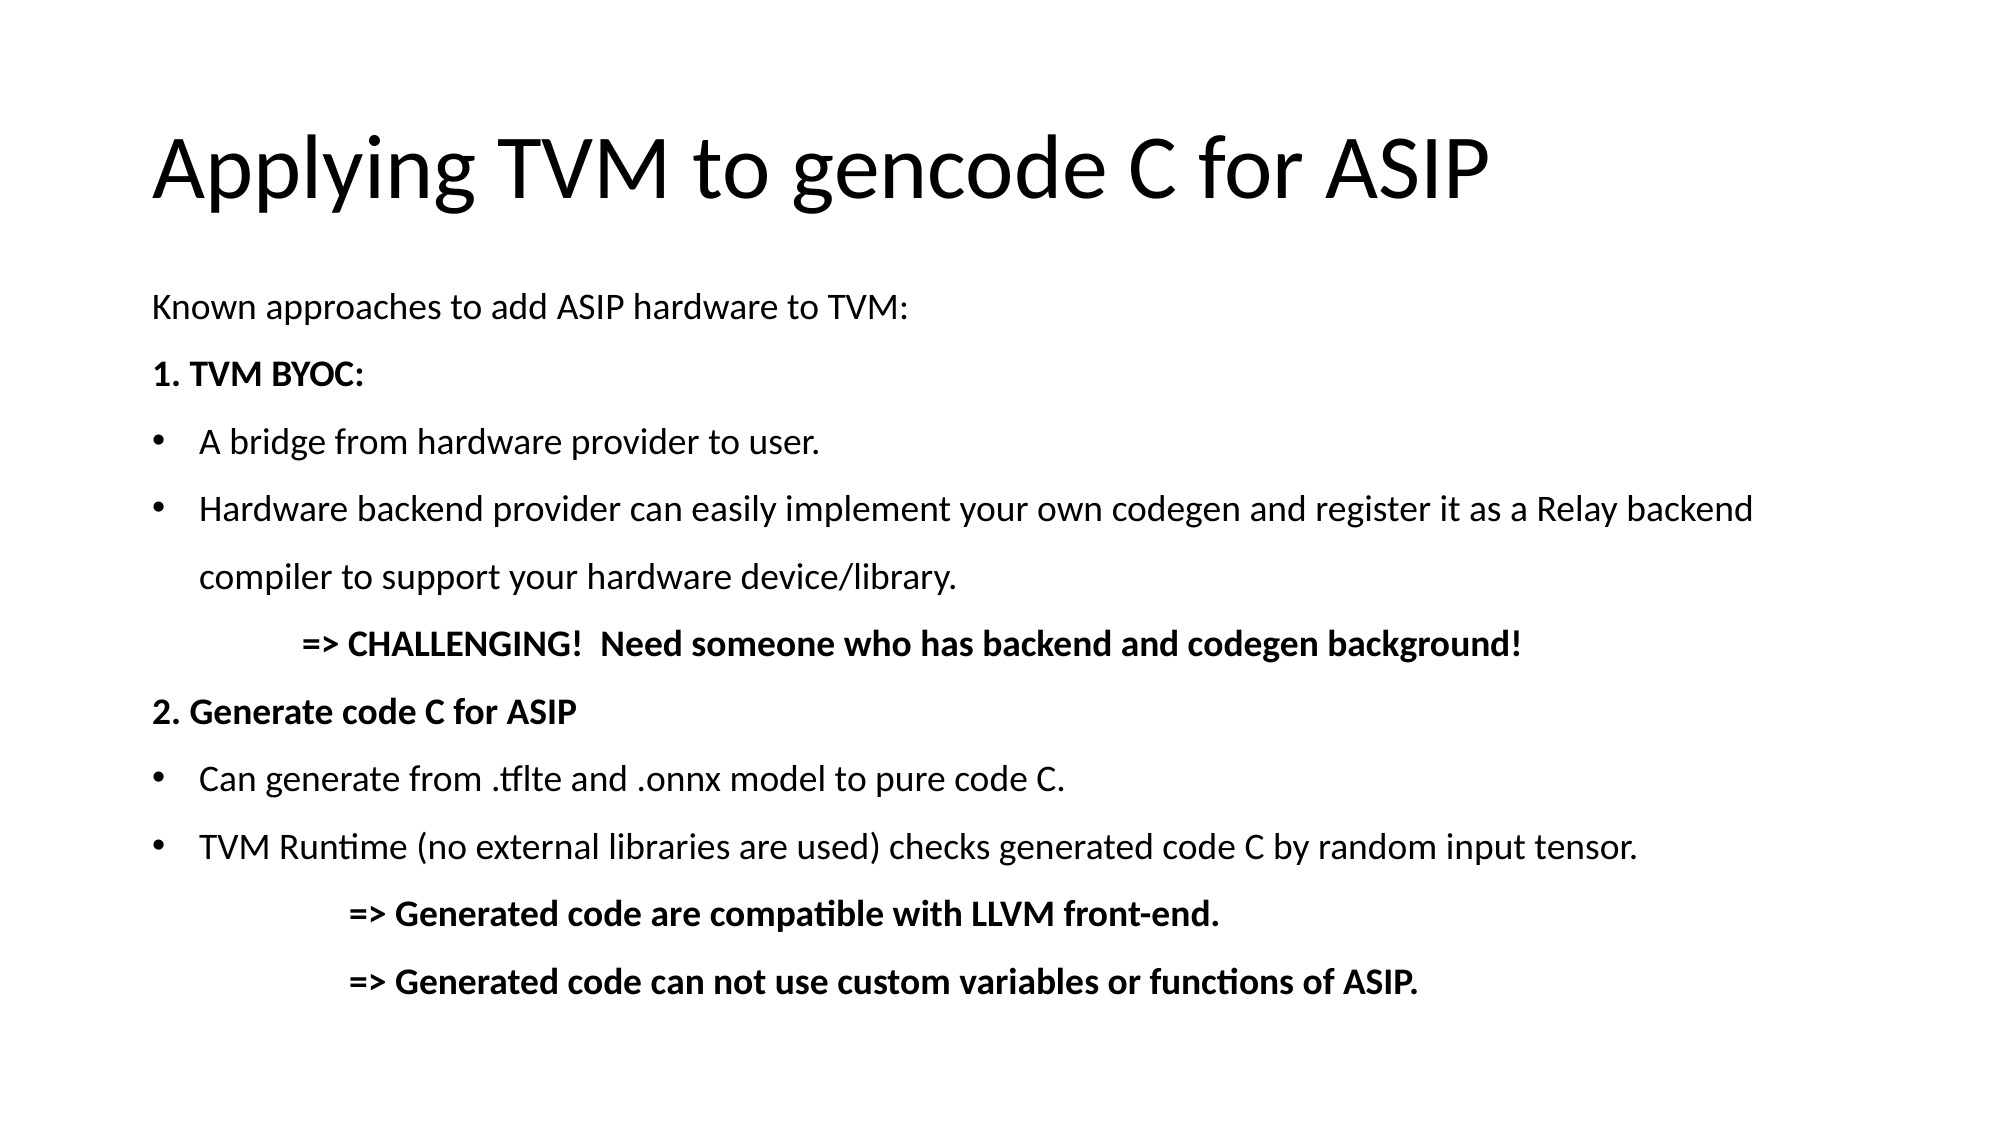

# Applying TVM to gencode C for ASIP
Known approaches to add ASIP hardware to TVM:
1. TVM BYOC:
A bridge from hardware provider to user.
Hardware backend provider can easily implement your own codegen and register it as a Relay backend compiler to support your hardware device/library.
	=> CHALLENGING!  Need someone who has backend and codegen background!
2. Generate code C for ASIP
Can generate from .tflte and .onnx model to pure code C.
TVM Runtime (no external libraries are used) checks generated code C by random input tensor.
	=> Generated code are compatible with LLVM front-end.
	=> Generated code can not use custom variables or functions of ASIP.